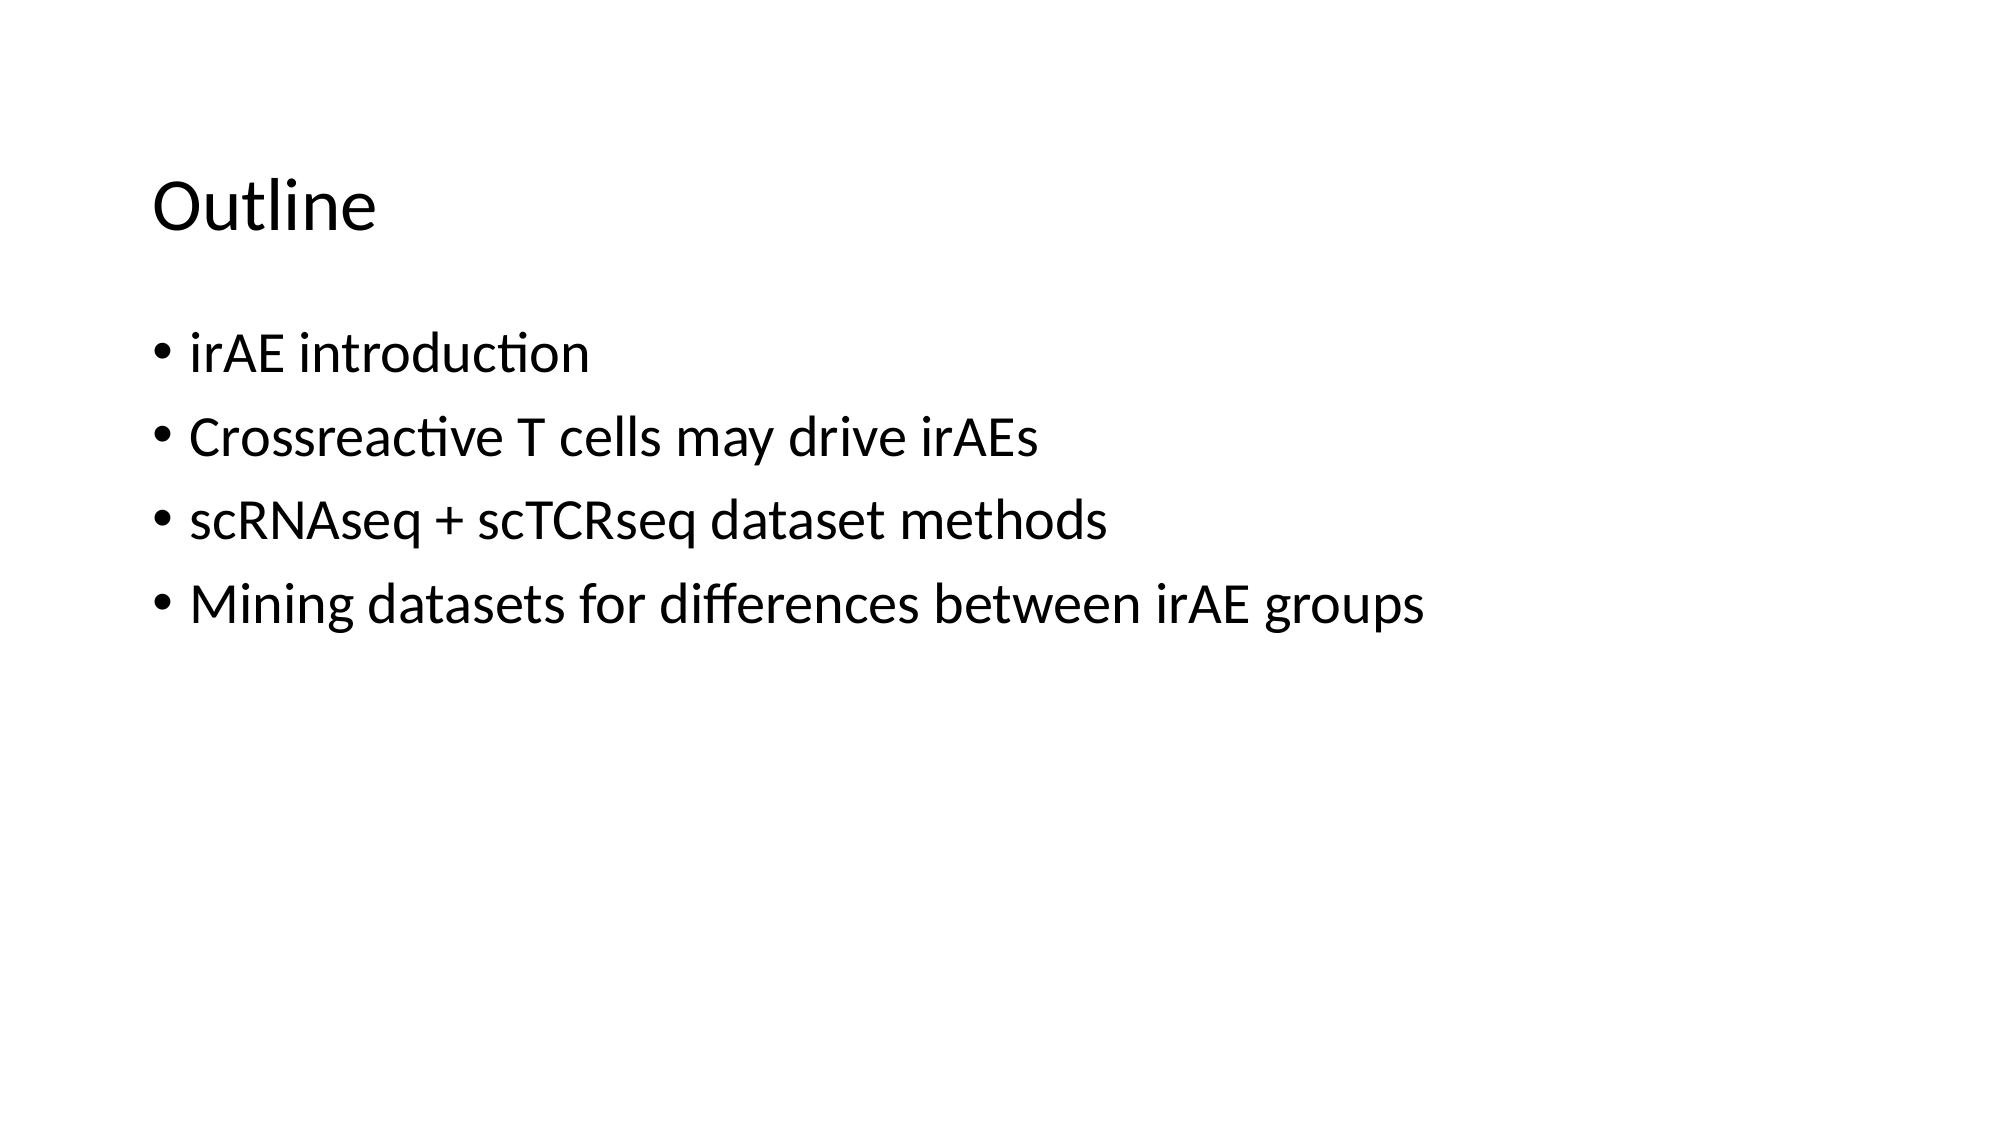

# Outline
irAE introduction
Crossreactive T cells may drive irAEs
scRNAseq + scTCRseq dataset methods
Mining datasets for differences between irAE groups